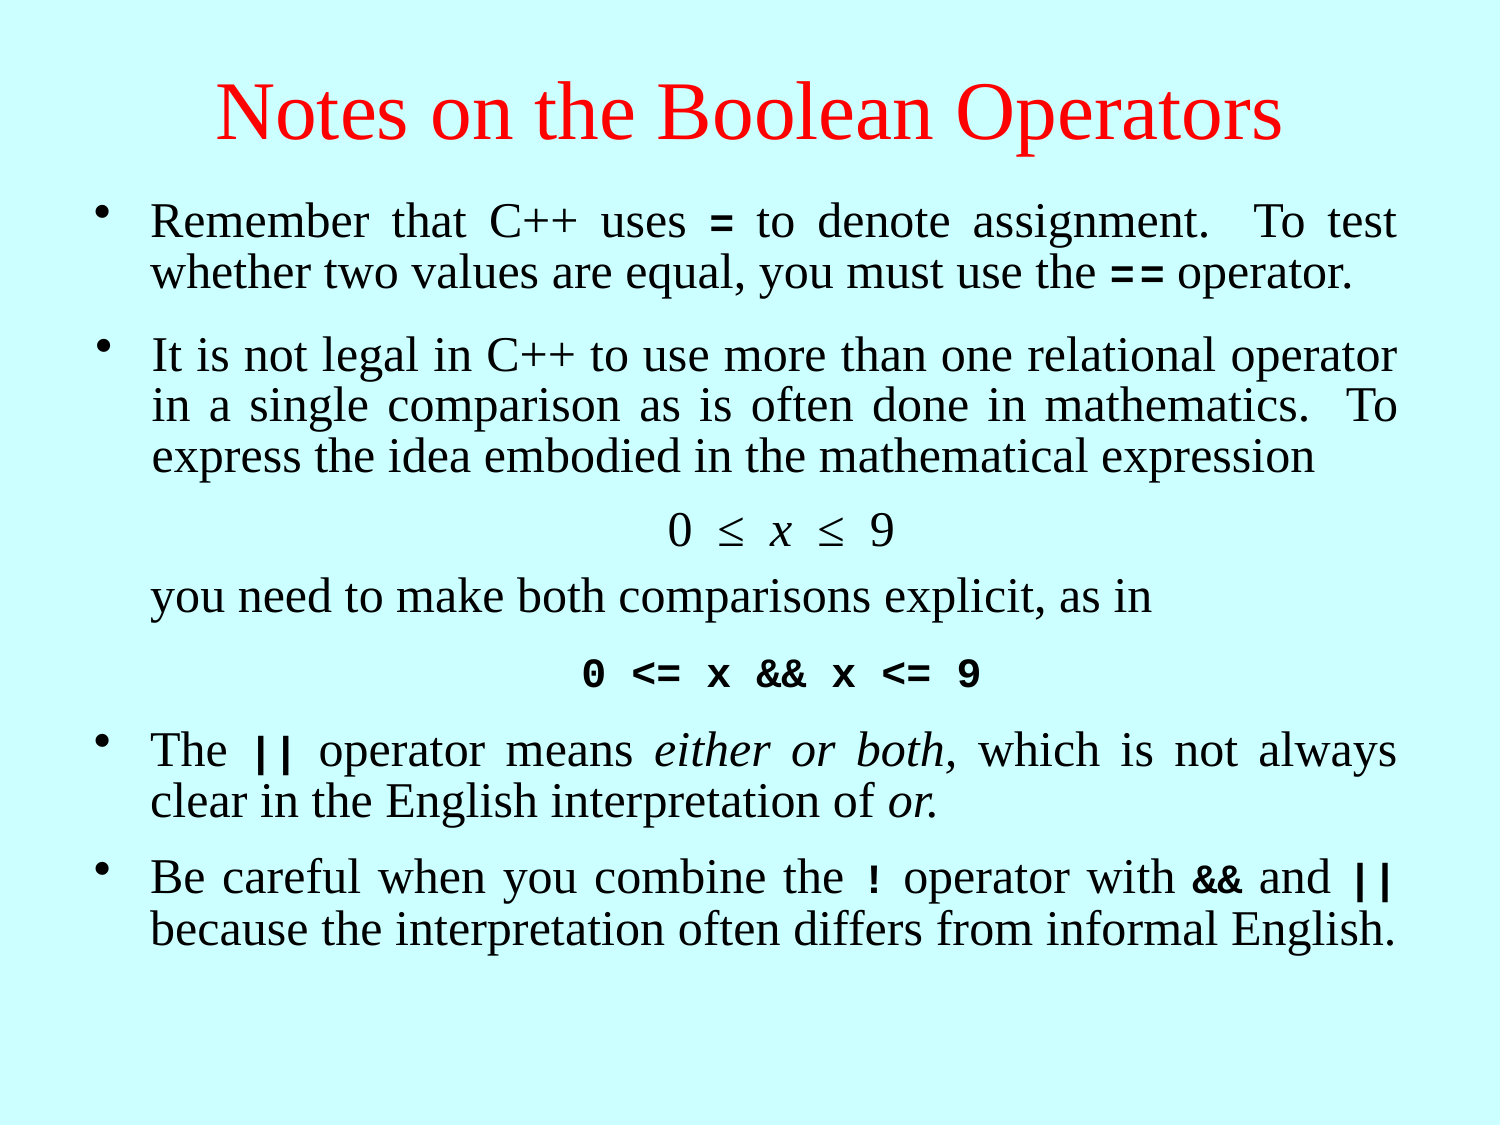

# Notes on the Boolean Operators
Remember that C++ uses = to denote assignment.  To test whether two values are equal, you must use the = = operator.
It is not legal in C++ to use more than one relational operator in a single comparison as is often done in mathematics.  To express the idea embodied in the mathematical expression
0  ≤  x  ≤  9
you need to make both comparisons explicit, as in
0 <= x && x <= 9
The || operator means either or both, which is not always clear in the English interpretation of or.
Be careful when you combine the ! operator with && and || because the interpretation often differs from informal English.